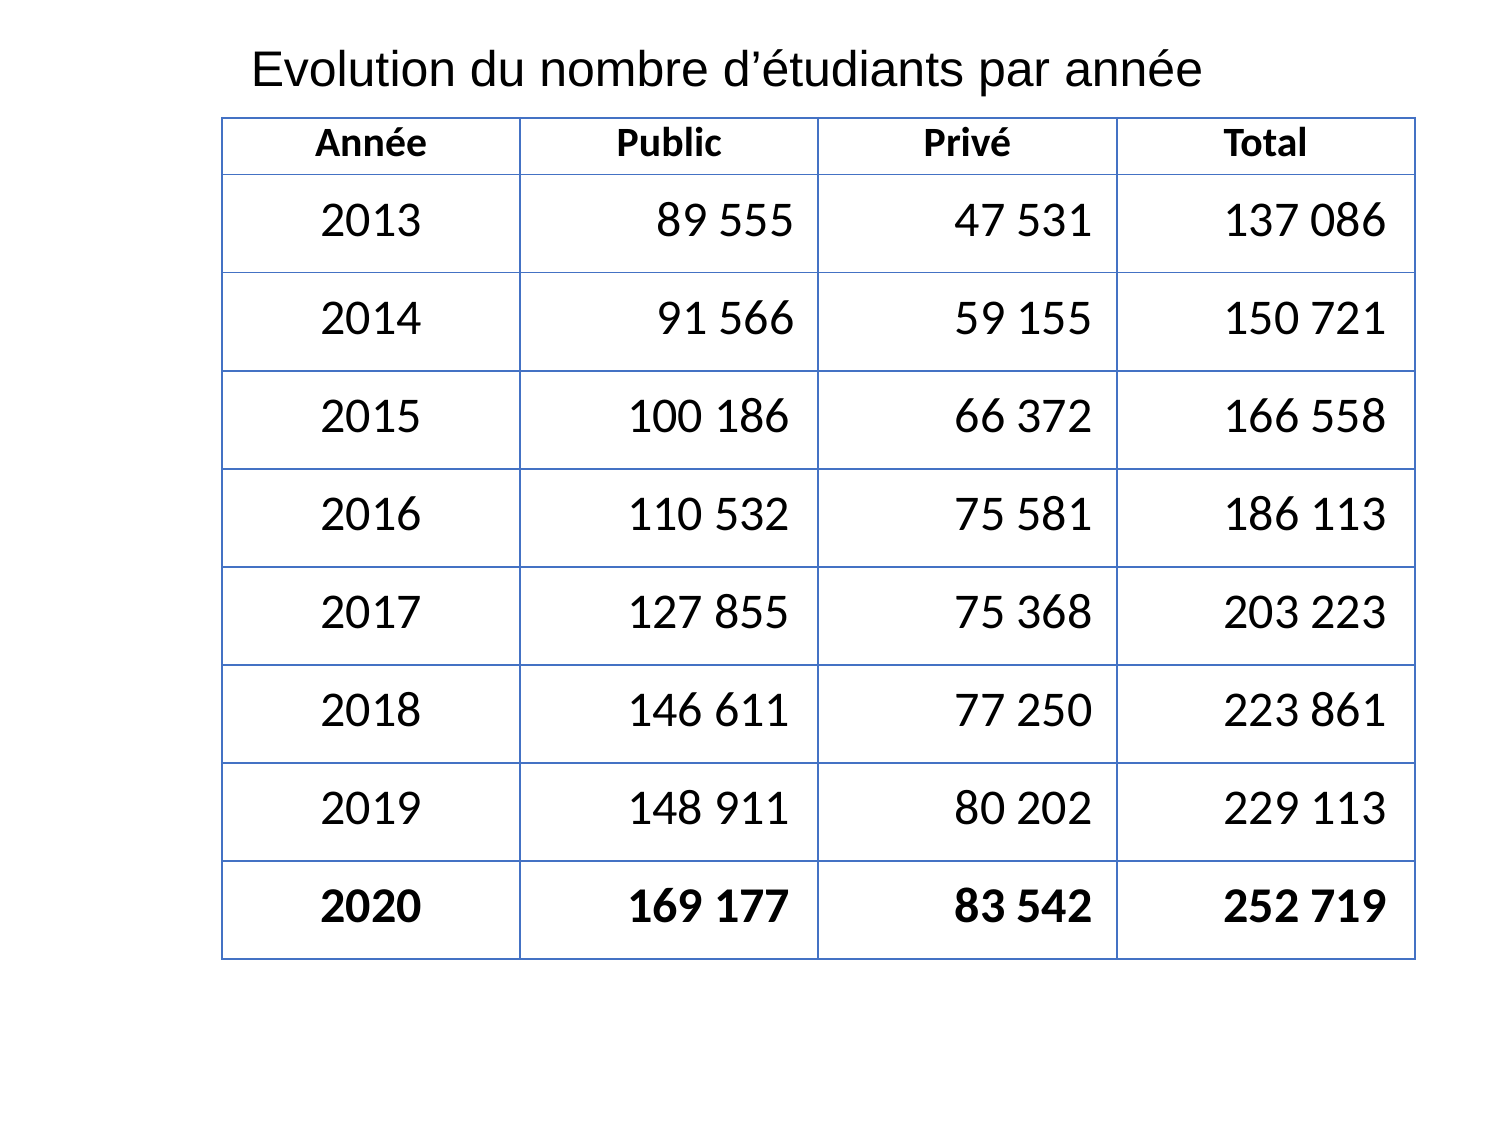

Evolution du nombre d’étudiants par année
| Année | Public | Privé | Total |
| --- | --- | --- | --- |
| 2013 | 89 555 | 47 531 | 137 086 |
| 2014 | 91 566 | 59 155 | 150 721 |
| 2015 | 100 186 | 66 372 | 166 558 |
| 2016 | 110 532 | 75 581 | 186 113 |
| 2017 | 127 855 | 75 368 | 203 223 |
| 2018 | 146 611 | 77 250 | 223 861 |
| 2019 | 148 911 | 80 202 | 229 113 |
| 2020 | 169 177 | 83 542 | 252 719 |